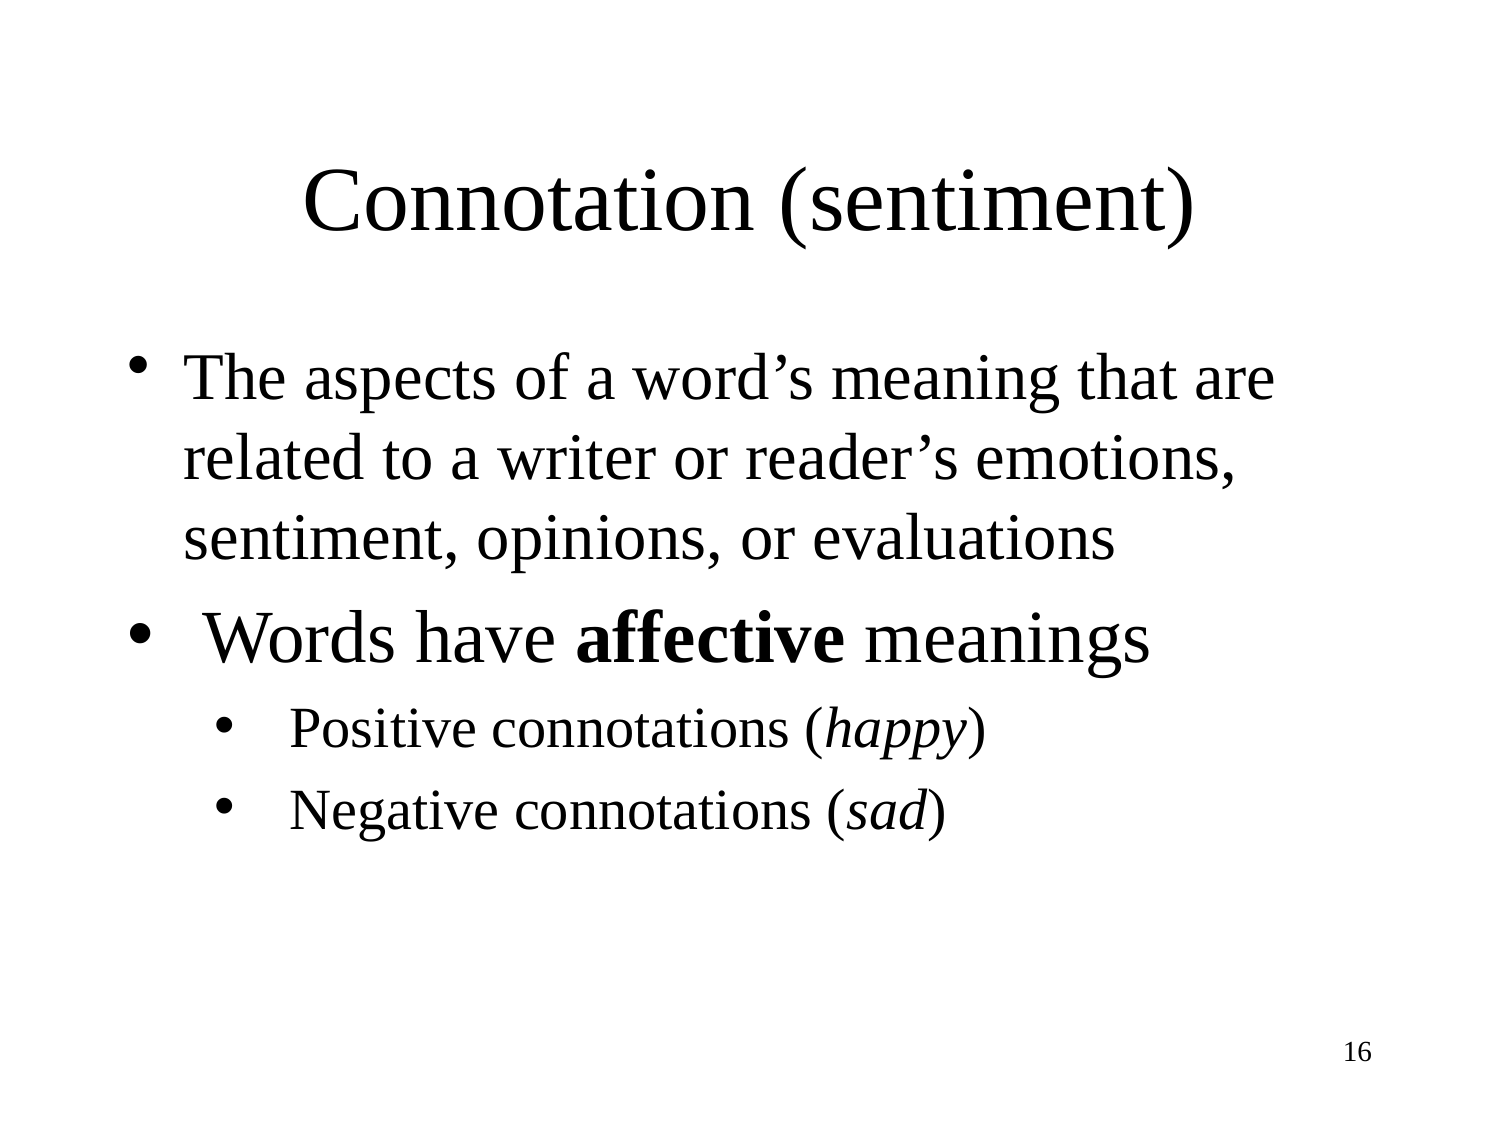

# Connotation (sentiment)
The aspects of a word’s meaning that are related to a writer or reader’s emotions, sentiment, opinions, or evaluations
Words have affective meanings
Positive connotations (happy)
Negative connotations (sad)

16